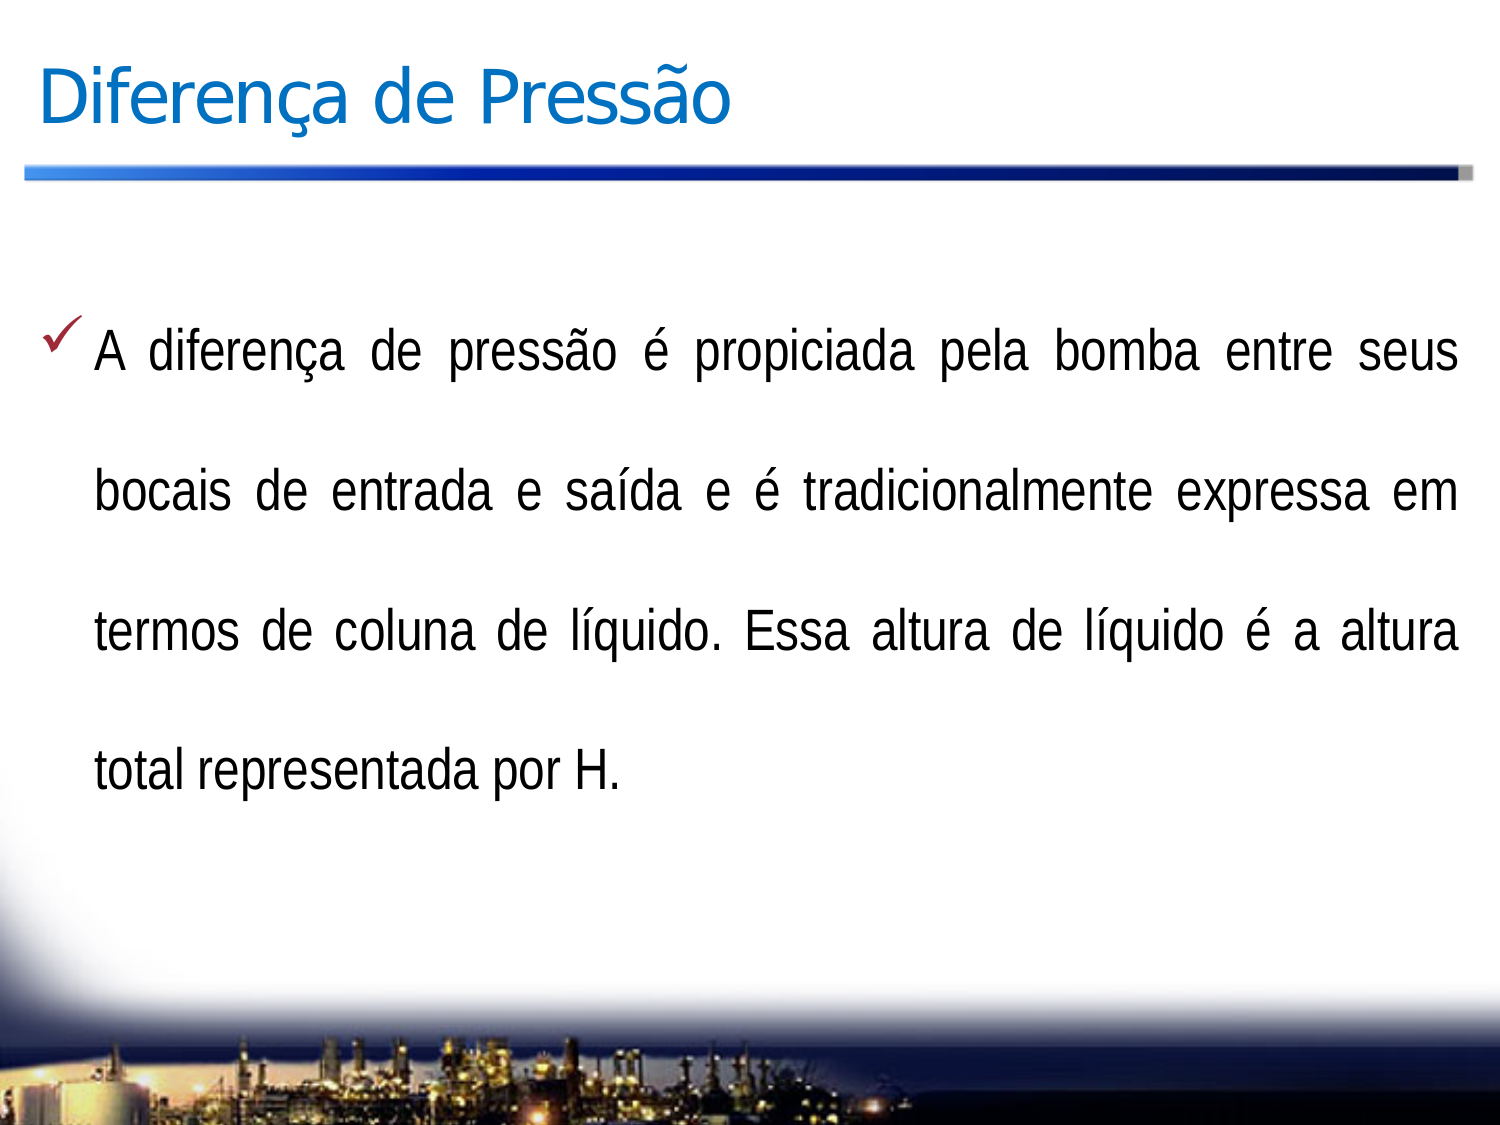

# Diferença de Pressão
A diferença de pressão é propiciada pela bomba entre seus bocais de entrada e saída e é tradicionalmente expressa em termos de coluna de líquido. Essa altura de líquido é a altura total representada por H.